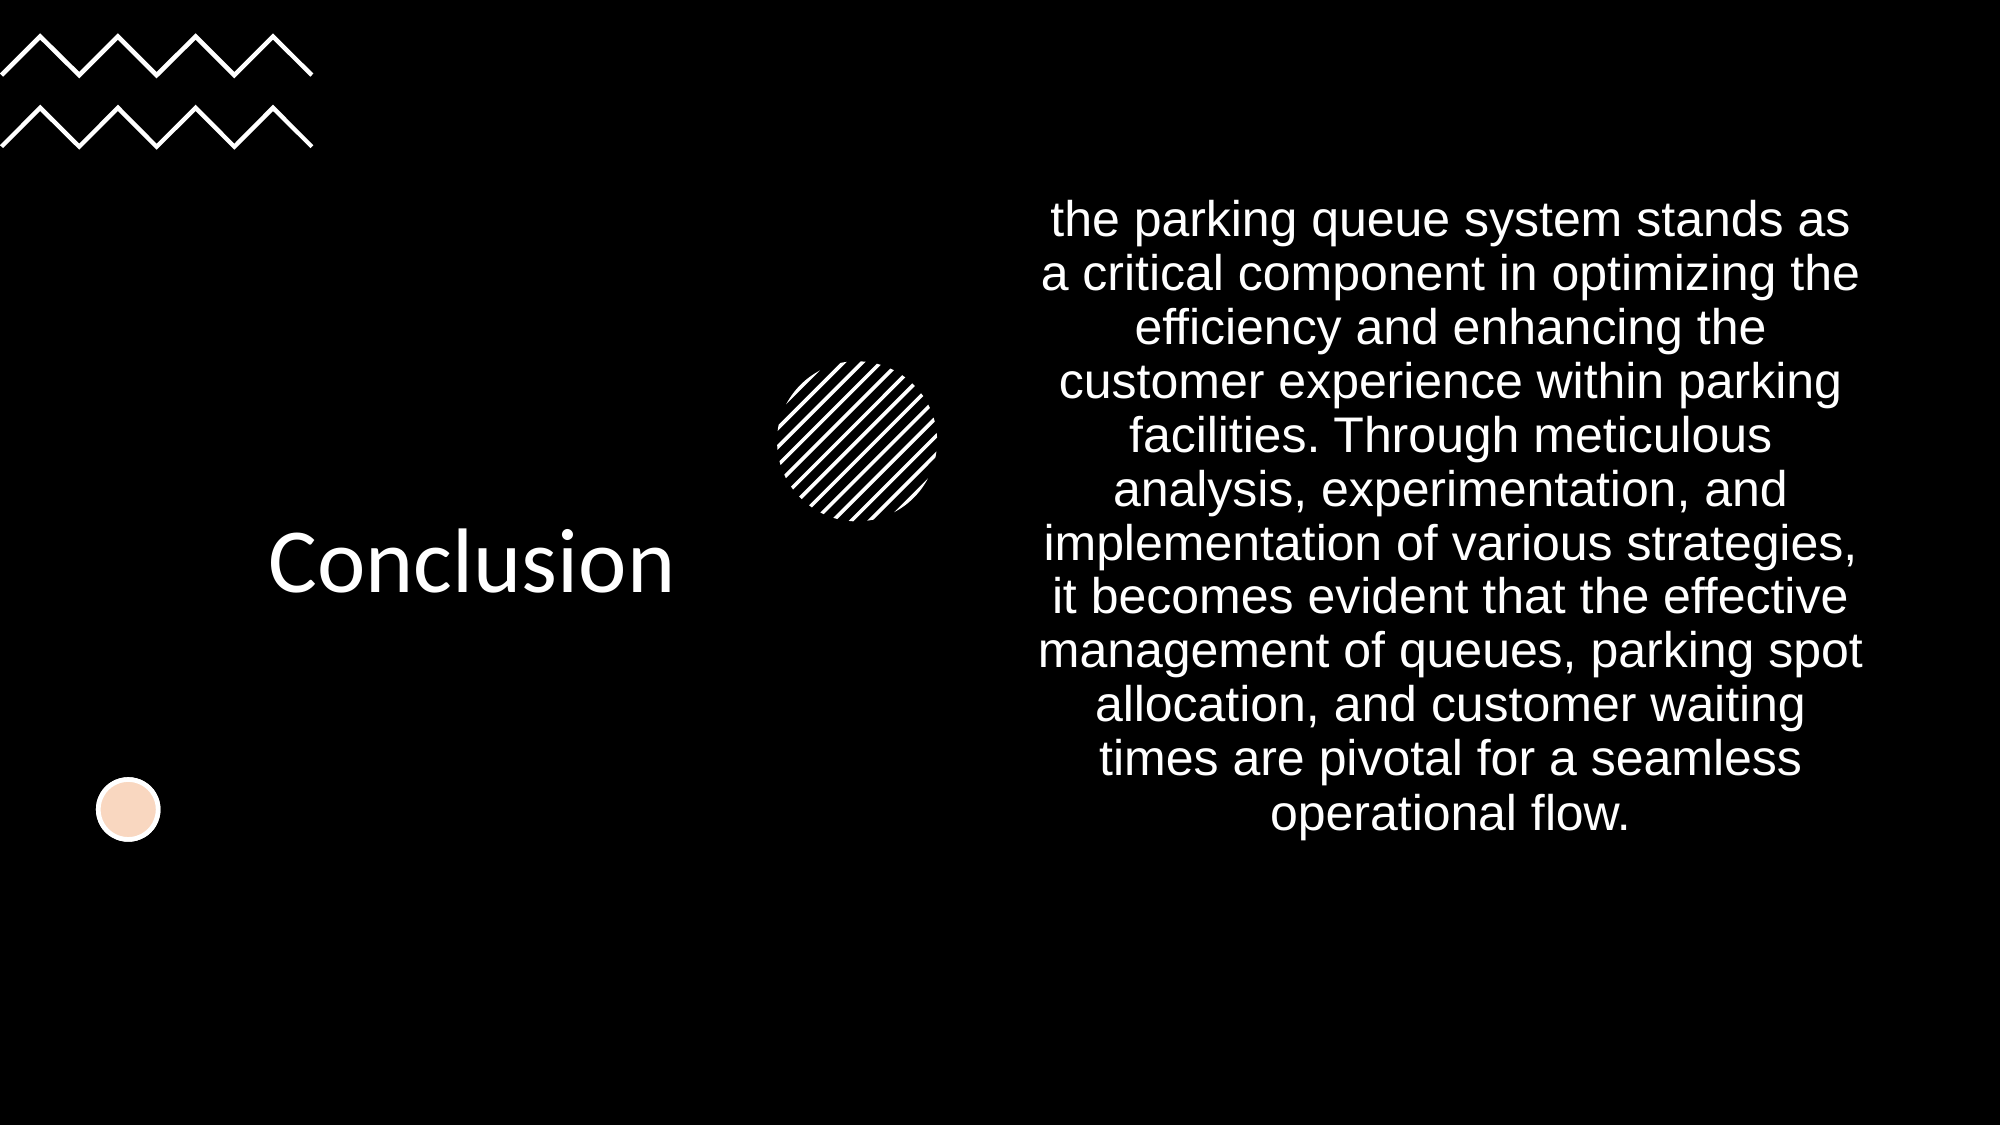

# Conclusion
the parking queue system stands as a critical component in optimizing the efficiency and enhancing the customer experience within parking facilities. Through meticulous analysis, experimentation, and implementation of various strategies, it becomes evident that the effective management of queues, parking spot allocation, and customer waiting times are pivotal for a seamless operational flow.